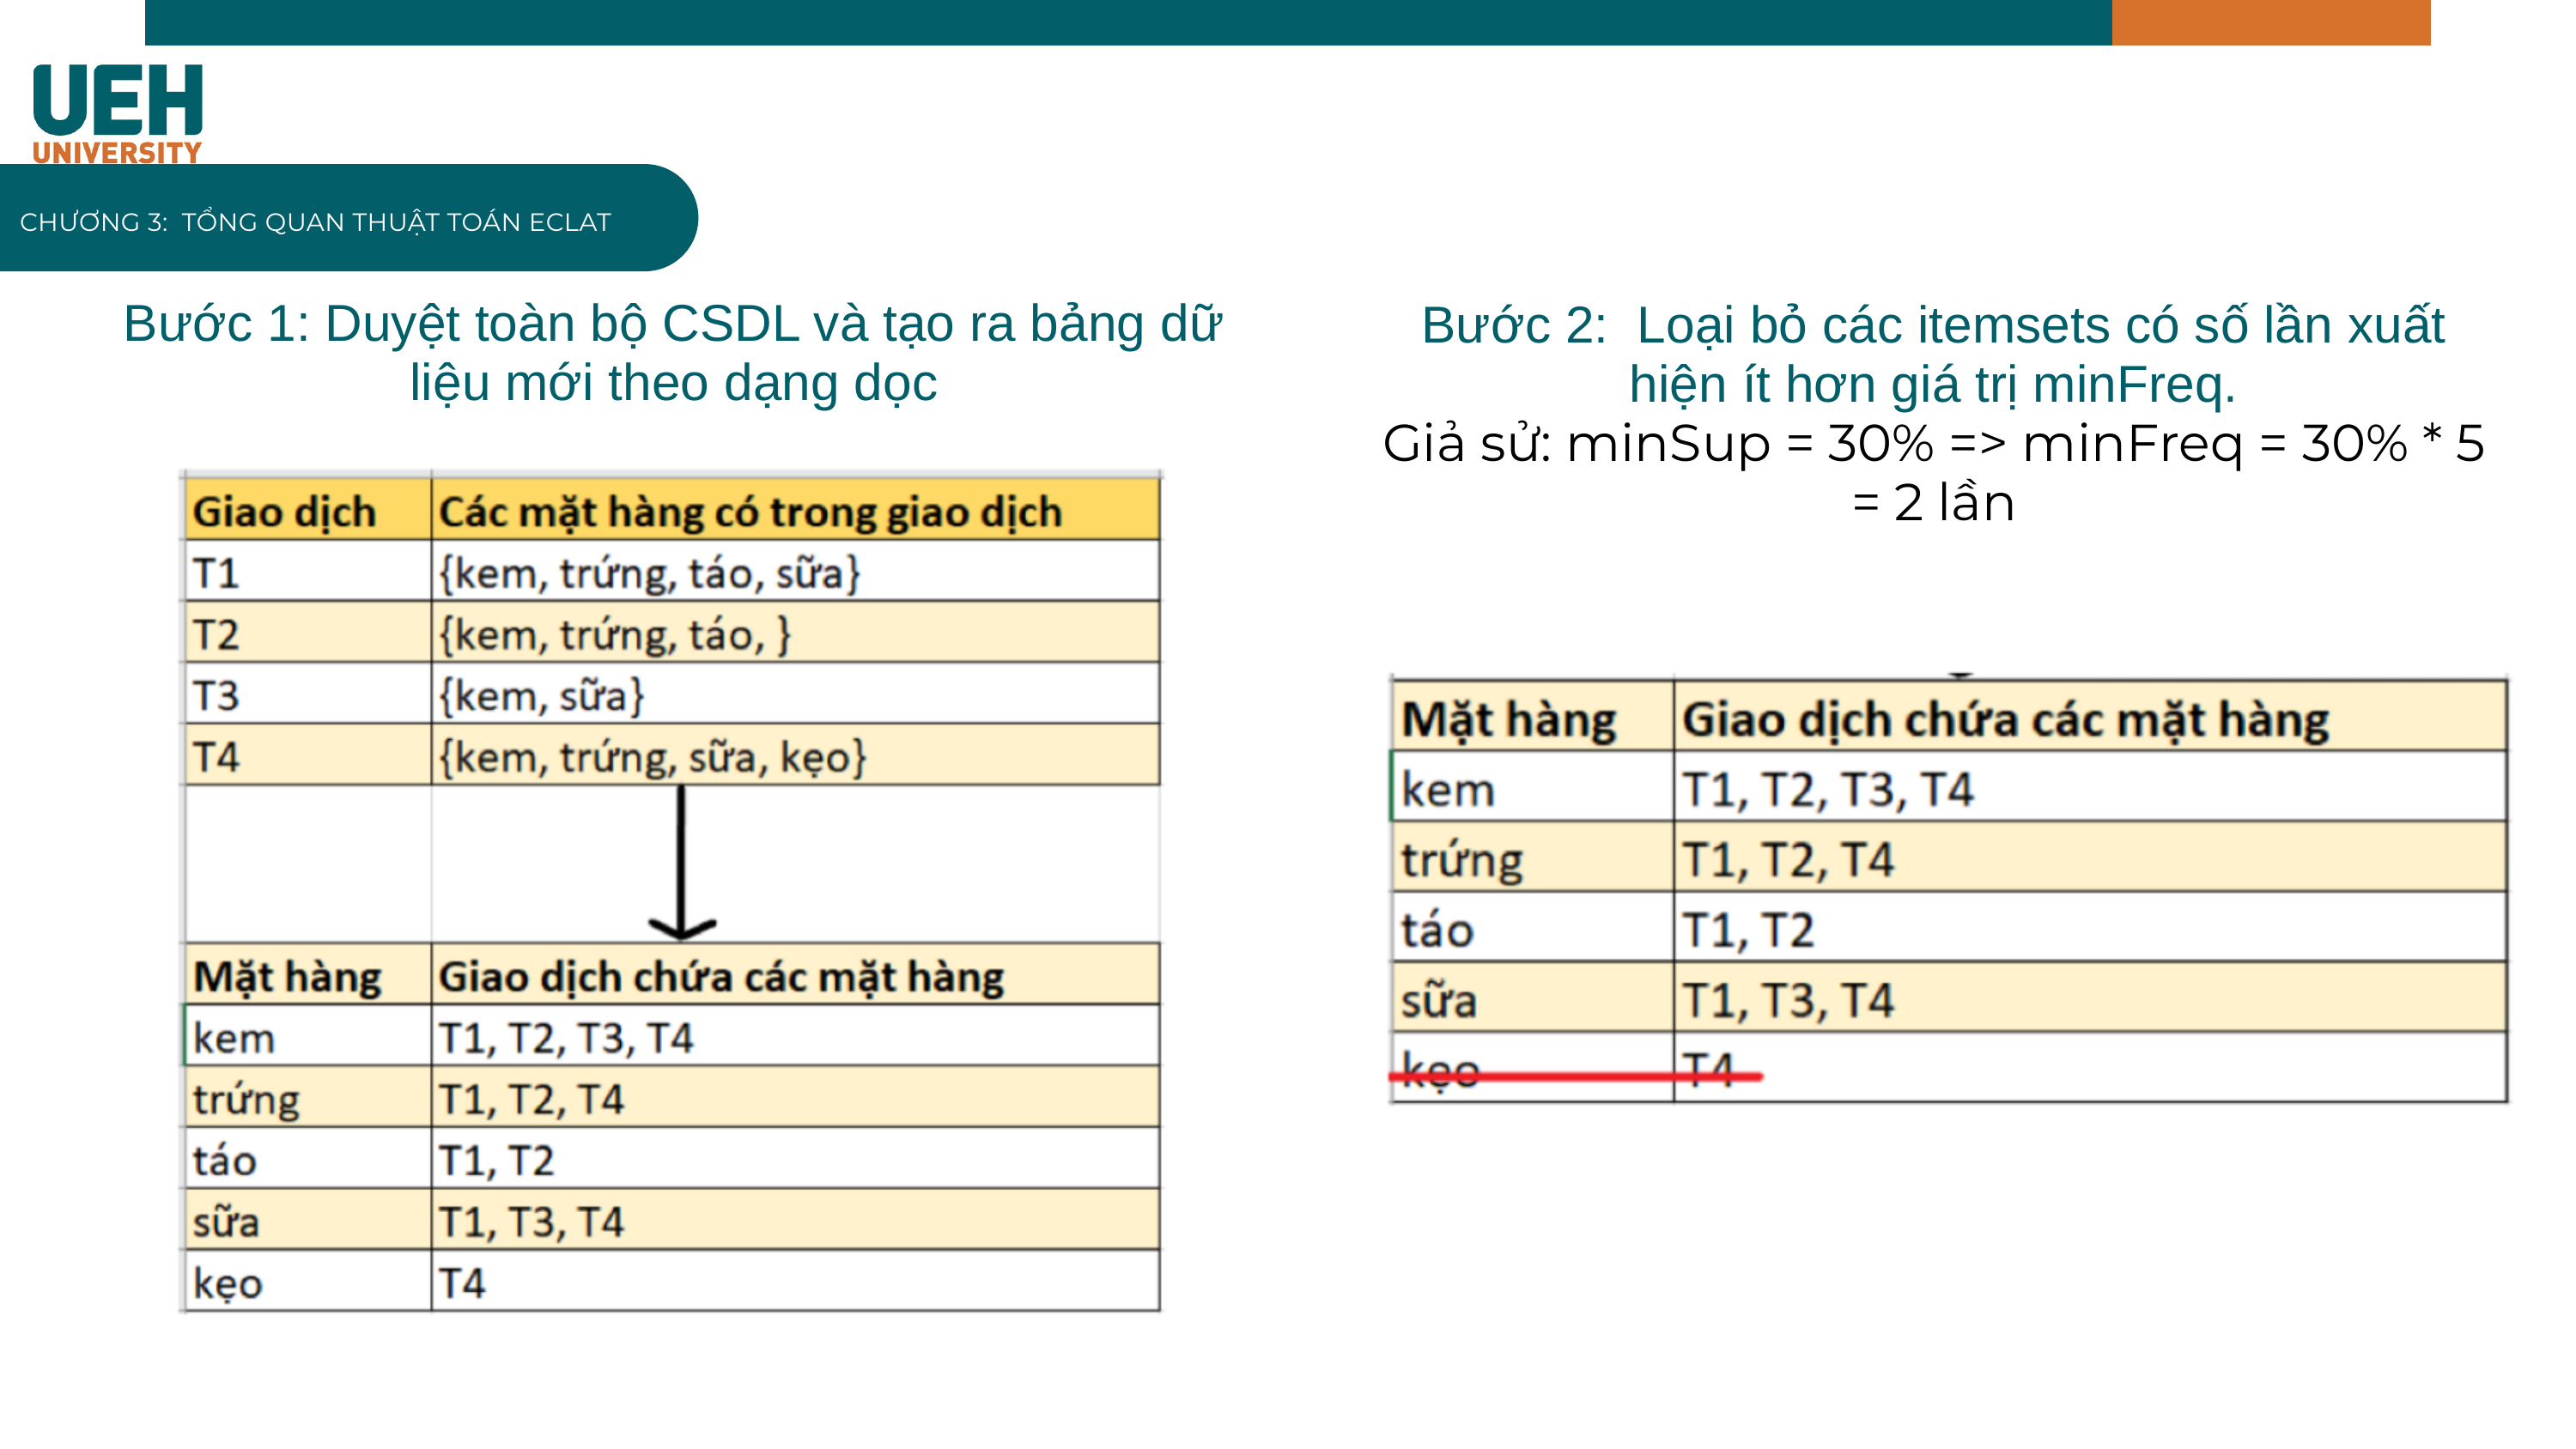

INFOGRAPHIC

CHƯƠNG 3:  TỔNG QUAN THUẬT TOÁN ECLAT

Bước 1: Duyệt toàn bộ CSDL và tạo ra bảng dữ liệu mới theo dạng dọc
Bước 2:  Loại bỏ các itemsets có số lần xuất hiện ít hơn giá trị minFreq.
Giả sử: minSup = 30% => minFreq = 30% * 5 = 2 lần